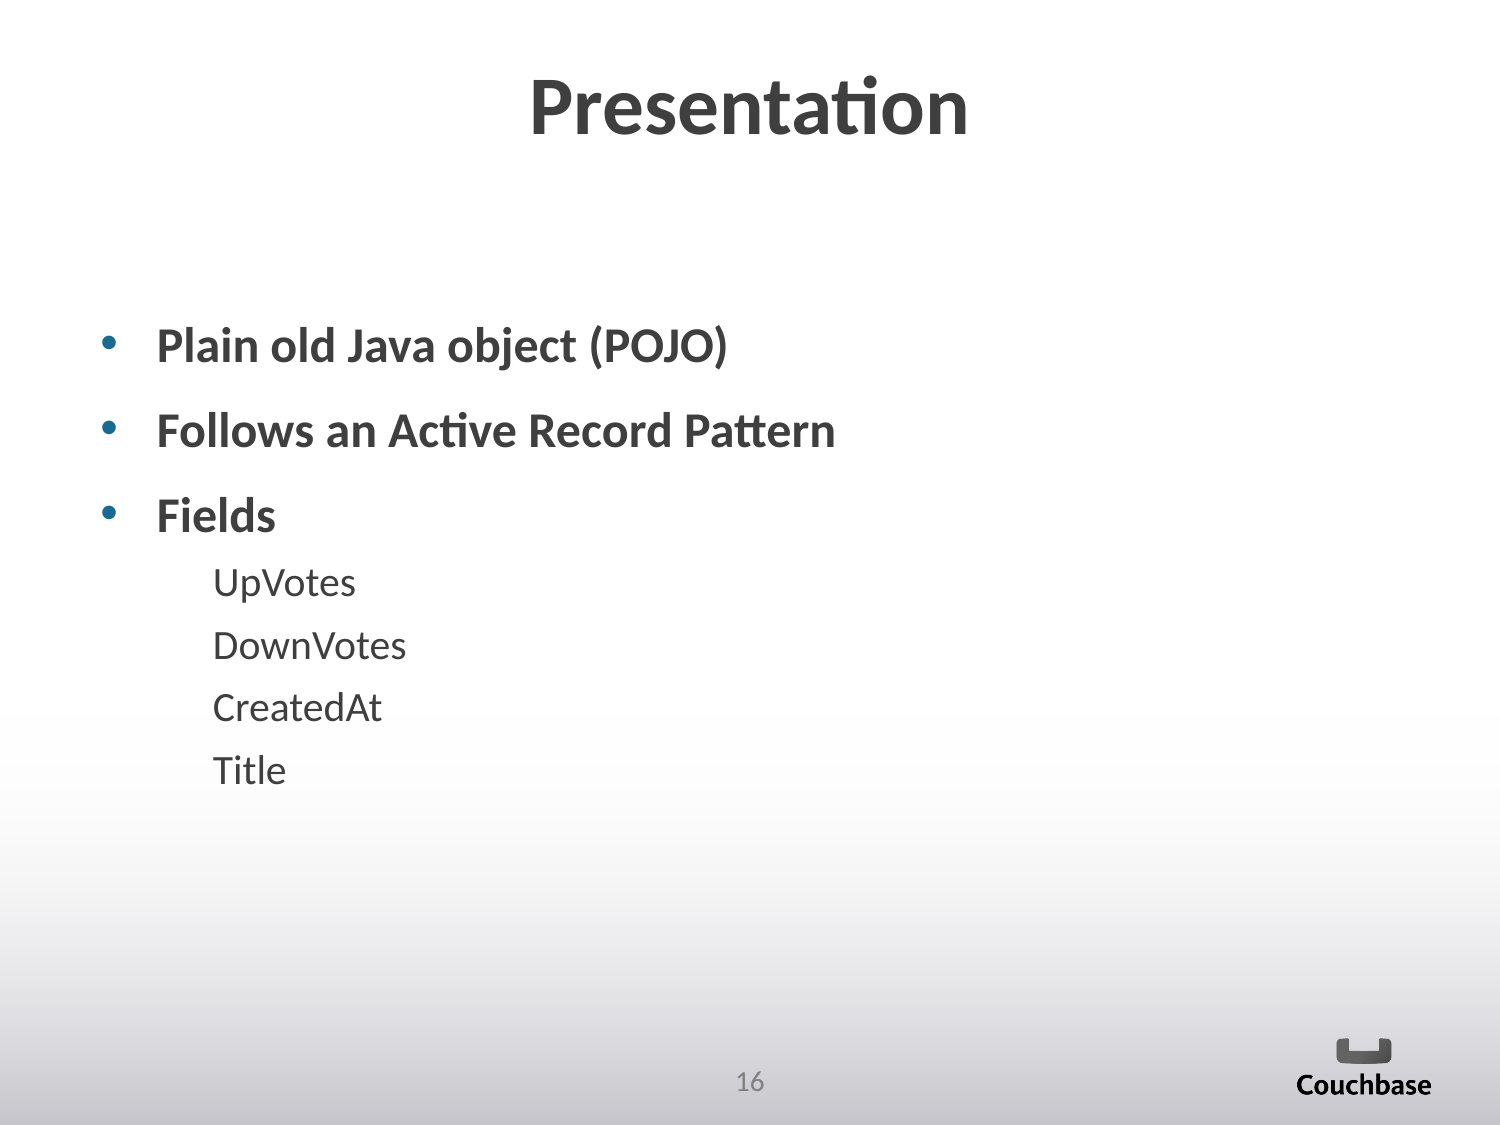

# Presentation
Plain old Java object (POJO)
Follows an Active Record Pattern
Fields
UpVotes
DownVotes
CreatedAt
Title